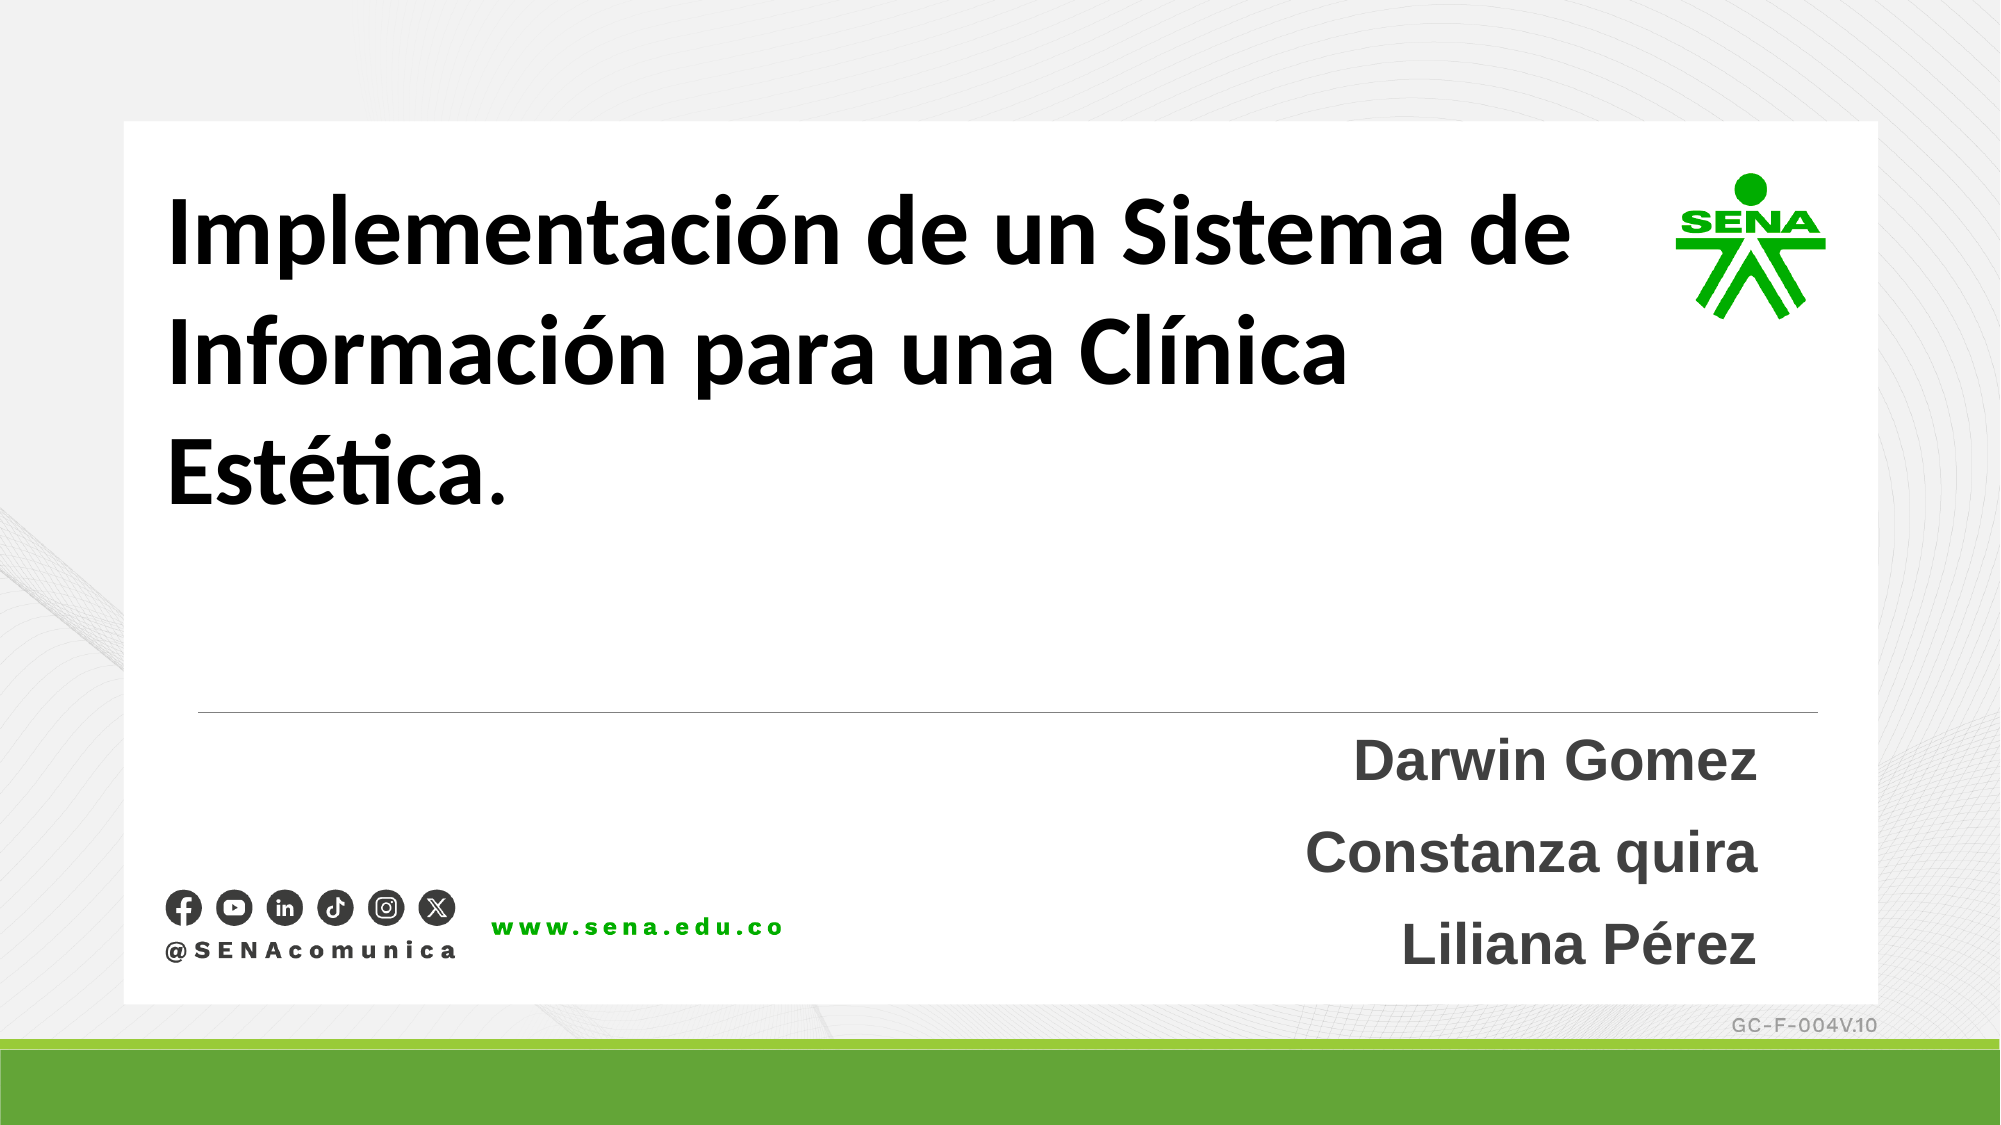

Implementación de un Sistema de Información para una Clínica Estética.
Darwin Gomez
Constanza quira
Liliana Pérez